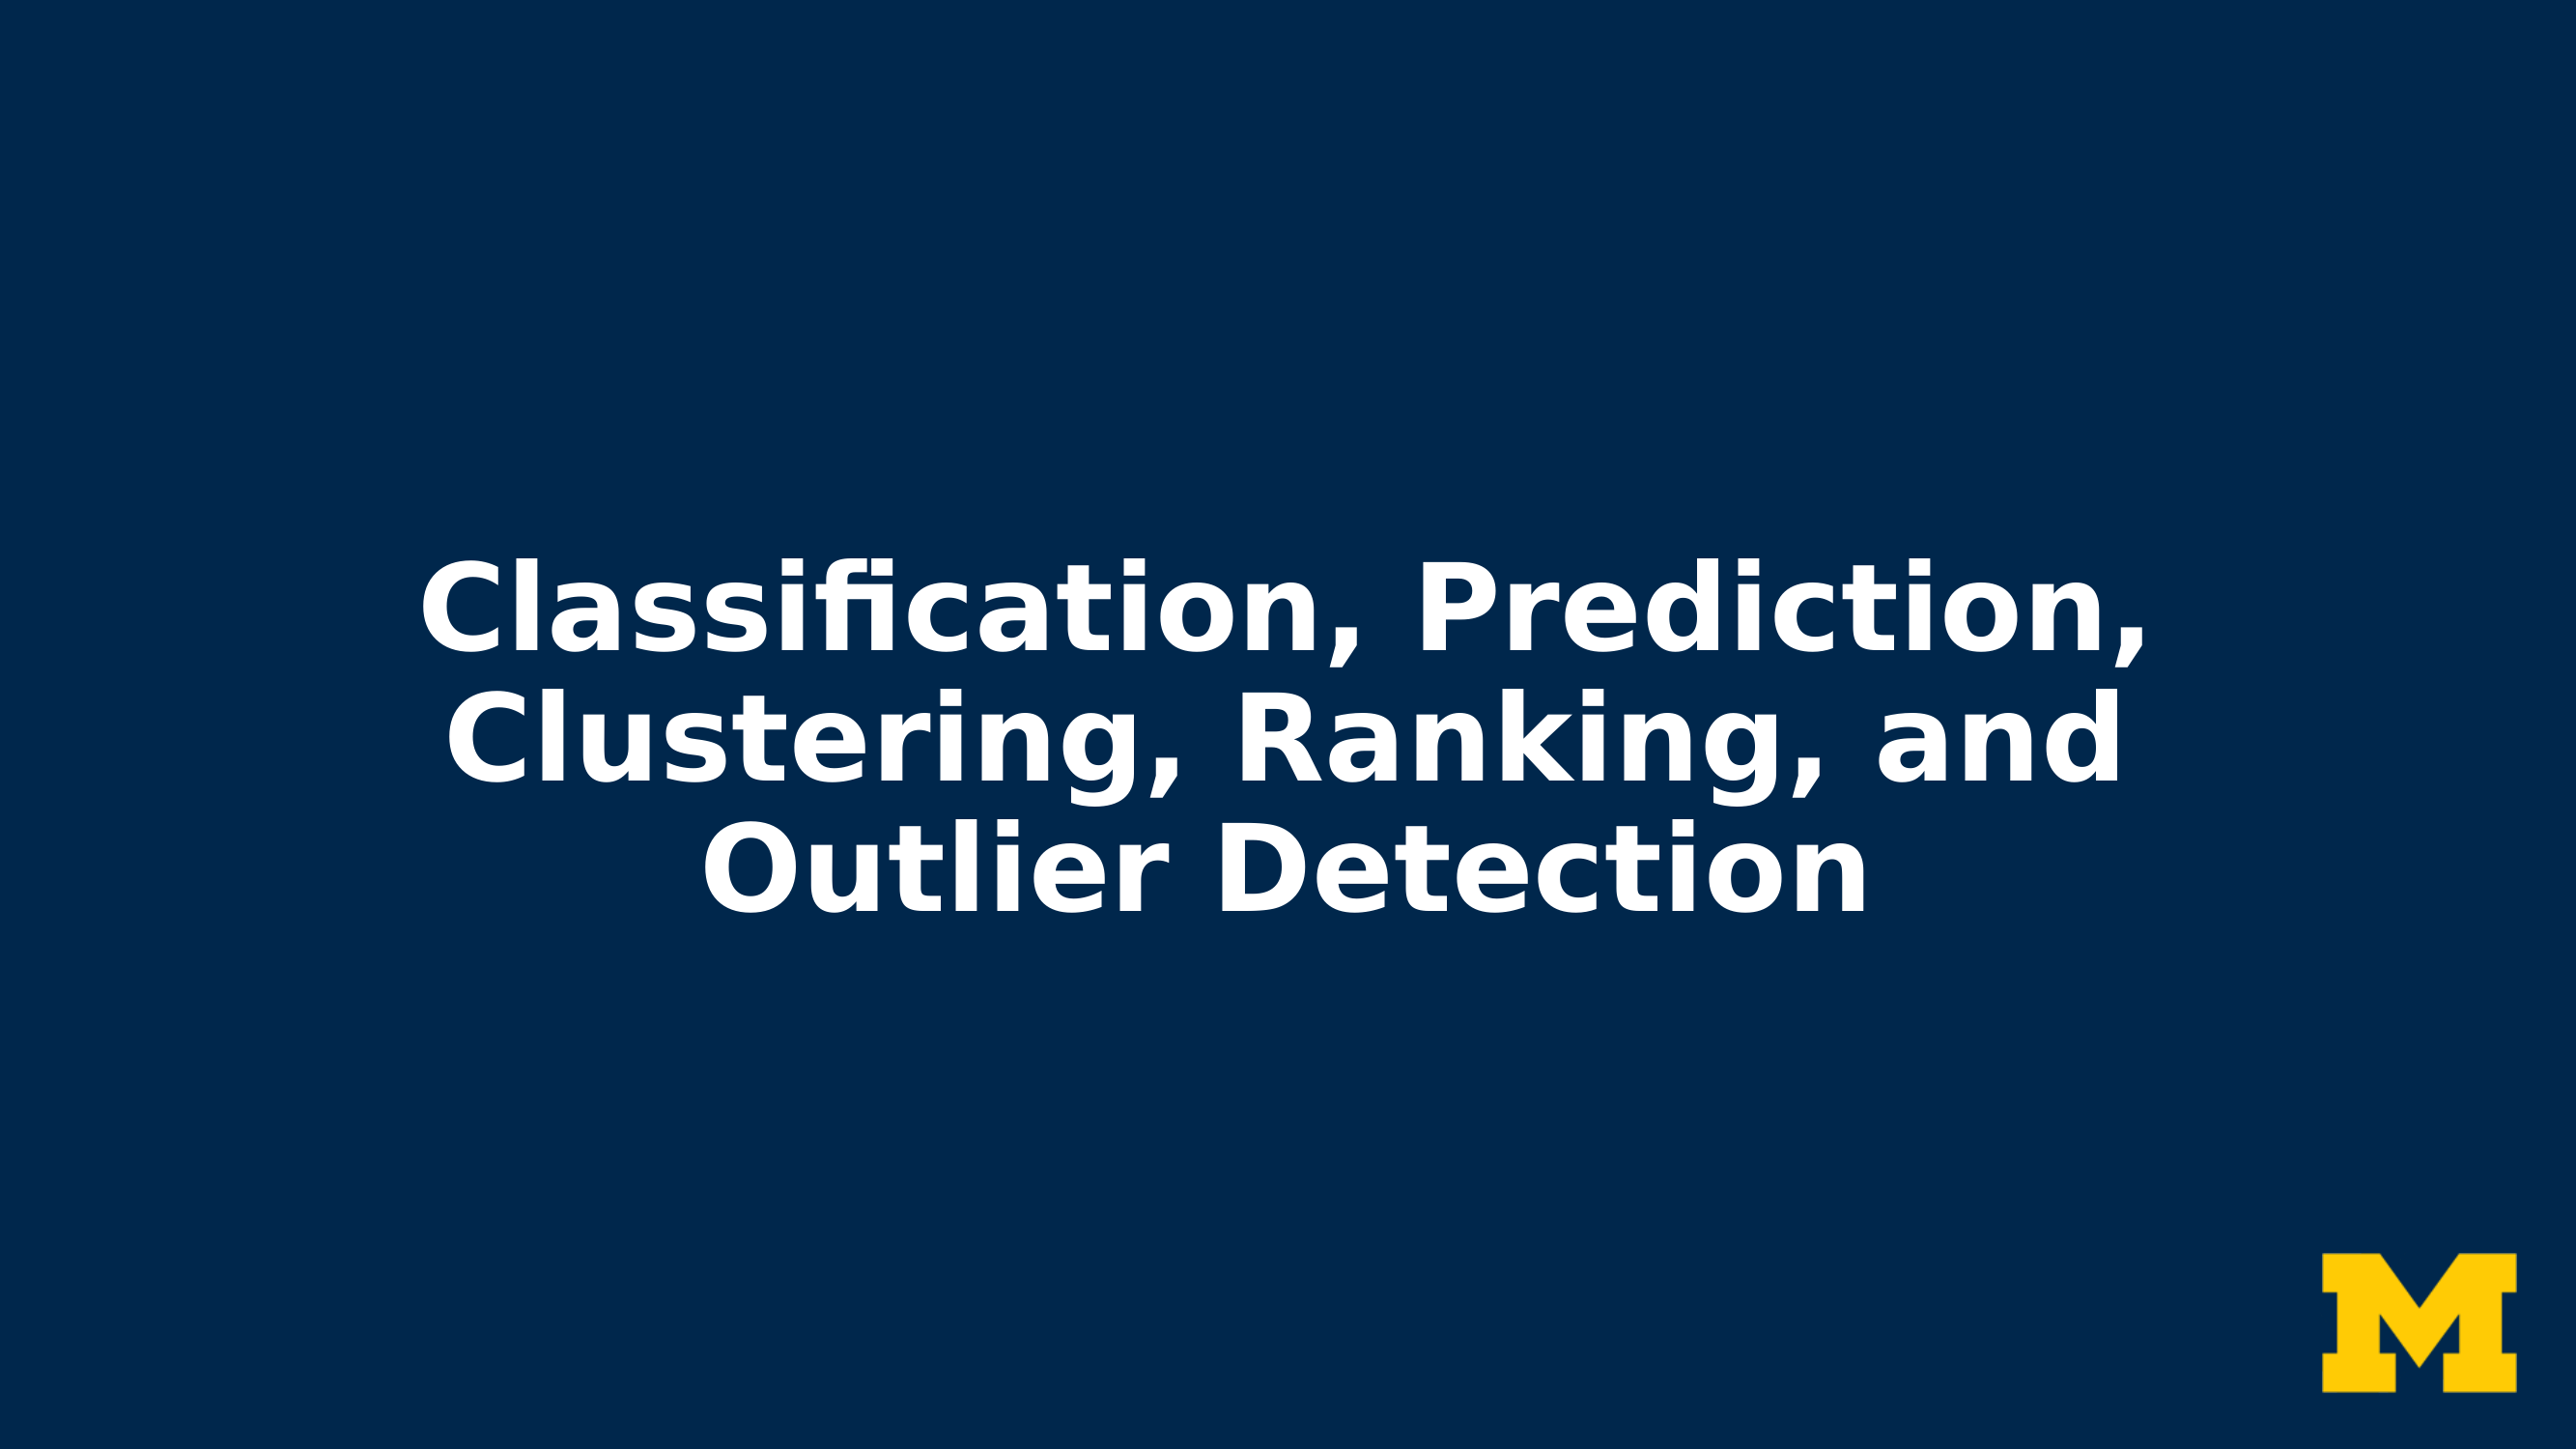

# Classification, Prediction, Clustering, Ranking, and Outlier Detection